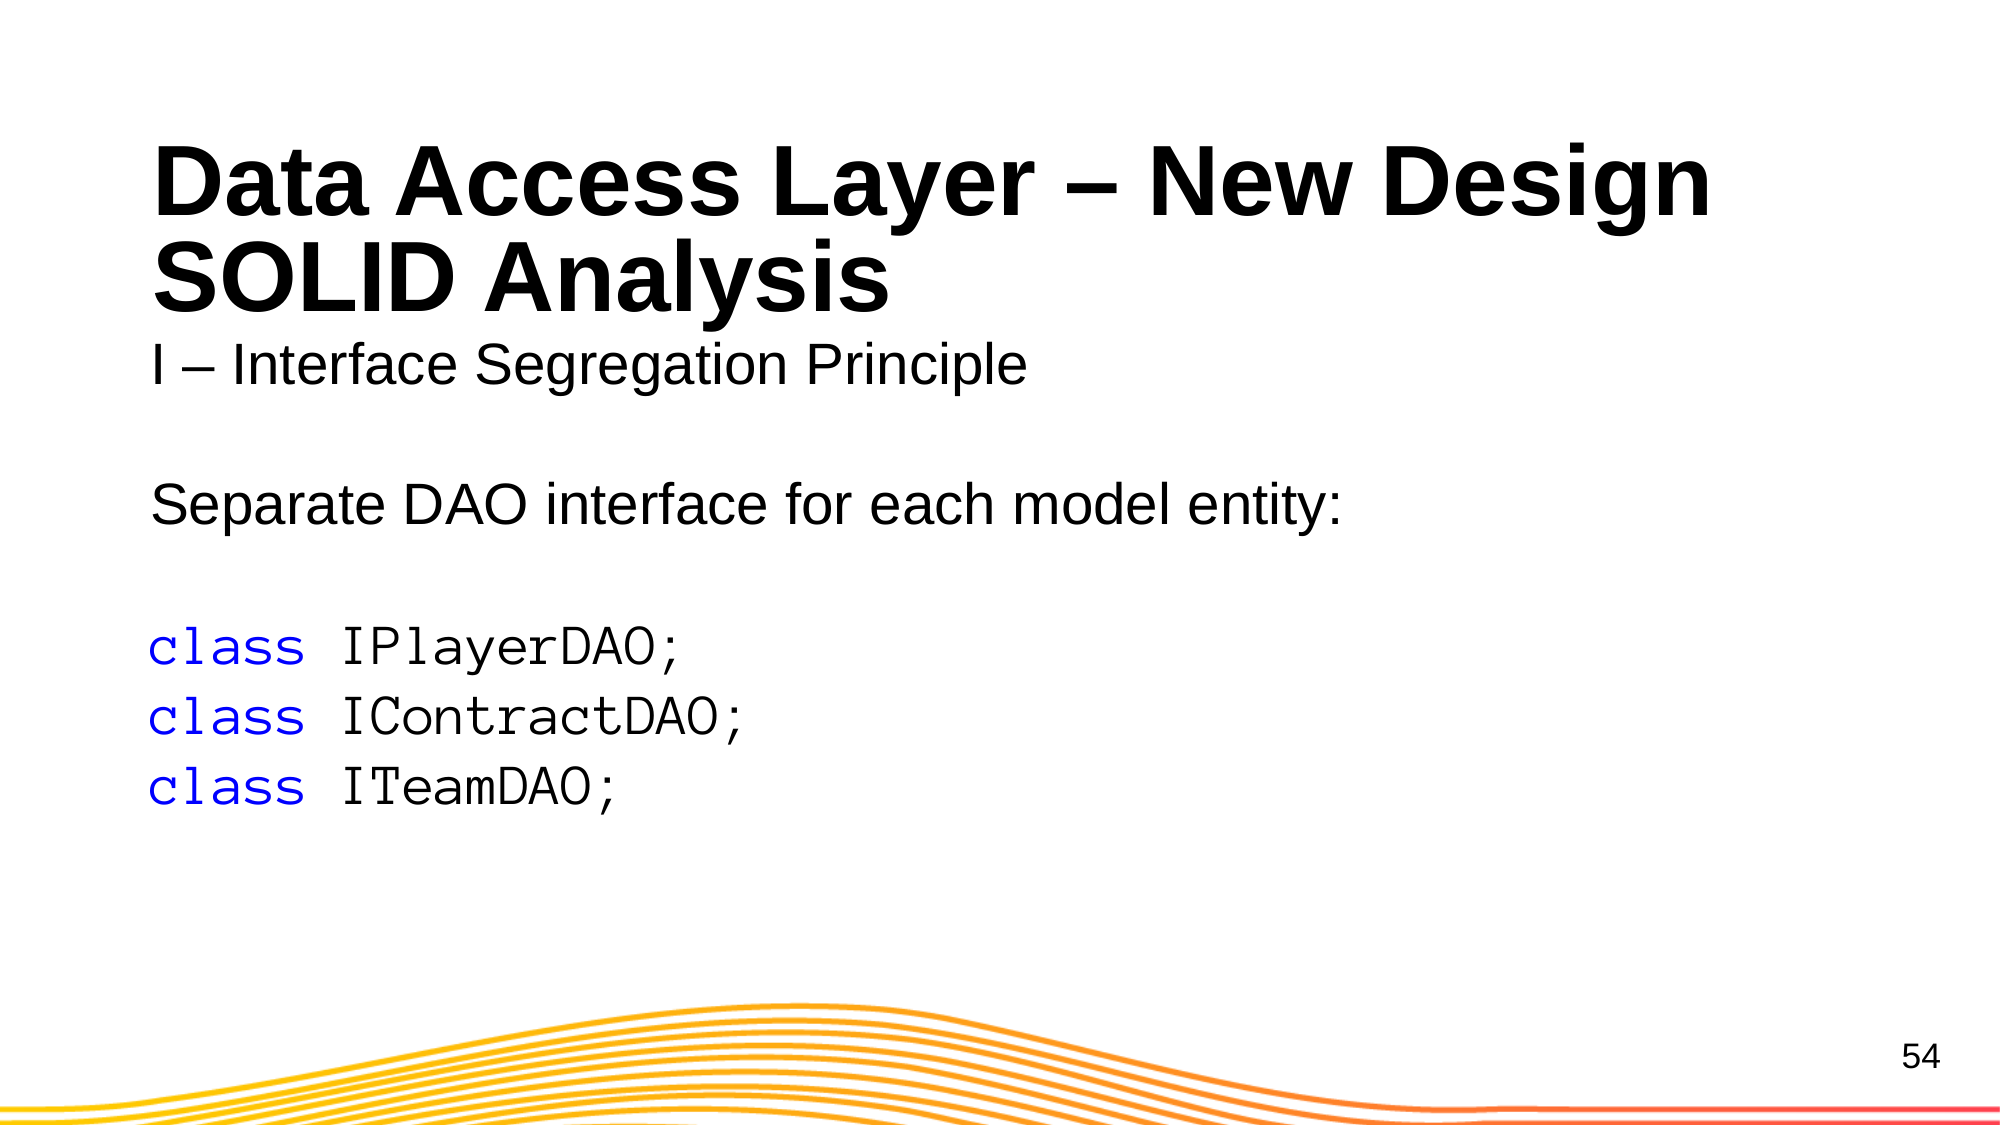

Data Access Layer – New Design SOLID Analysis

I – Interface Segregation Principle

Separate DAO interface for each model entity:

class IPlayerDAO;
class IContractDAO;
class ITeamDAO;

54